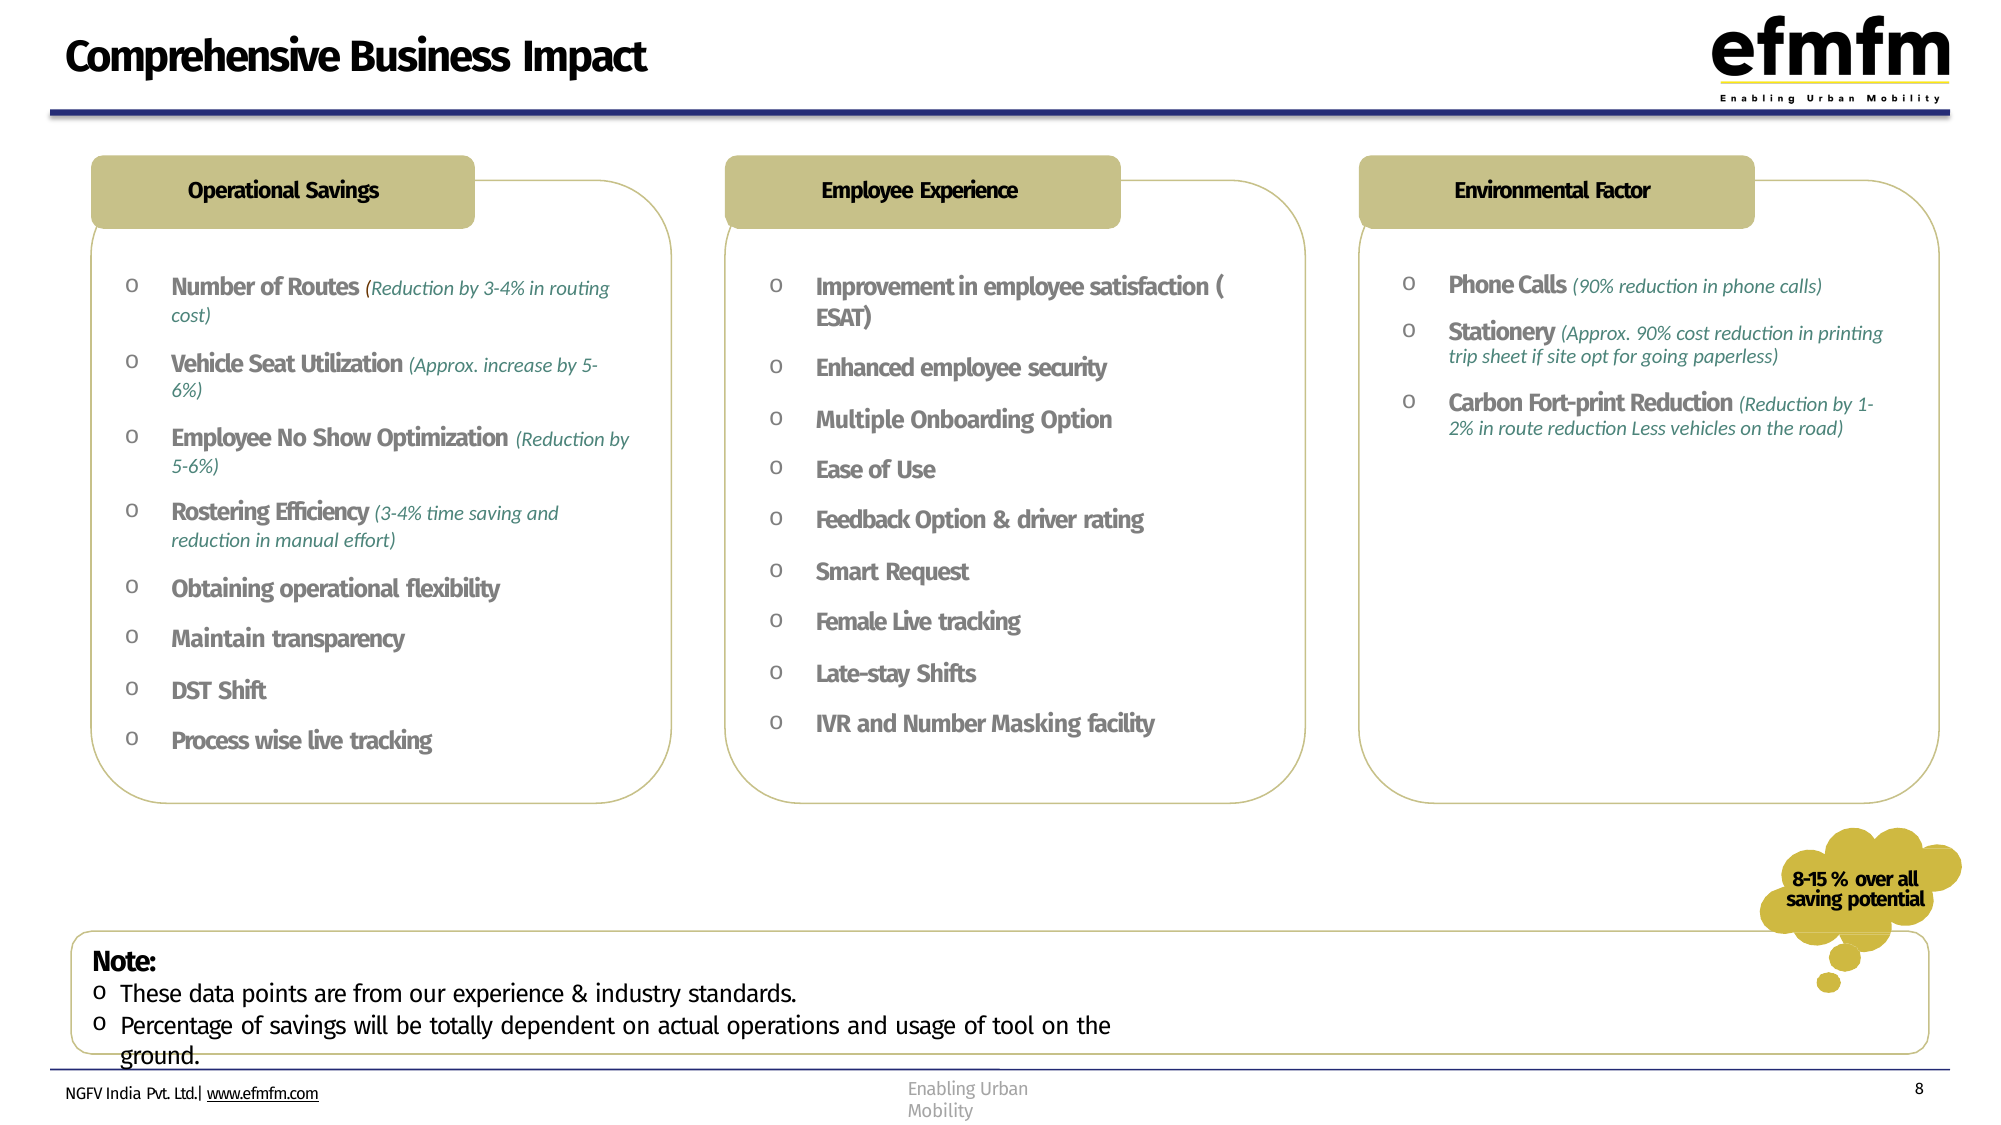

# Comprehensive Business Impact

Operational Savings
Employee Experience
Environmental Factor
Phone Calls (90% reduction in phone calls)
Stationery (Approx. 90% cost reduction in printing  trip sheet if site opt for going paperless)
Carbon Fort-print Reduction (Reduction by 1-  2% in route reduction Less vehicles on the road)
Number of Routes (Reduction by 3-4% in routing  cost)
Vehicle Seat Utilization (Approx. increase by 5-6%)
Employee No Show Optimization (Reduction by  5-6%)
Rostering Efficiency (3-4% time saving and  reduction in manual effort)
Obtaining operational flexibility
Maintain transparency
DST Shift
Process wise live tracking
Improvement in employee satisfaction (  ESAT)
Enhanced employee security
Multiple Onboarding Option
Ease of Use
Feedback Option & driver rating
Smart Request
Female Live tracking
Late-stay Shifts
IVR and Number Masking facility

8-15 % over all  saving potential

Note:
These data points are from our experience & industry standards.
Percentage of savings will be totally dependent on actual operations and usage of tool on the ground.

Enabling Urban Mobility
8
NGFV India Pvt. Ltd.| www.efmfm.com